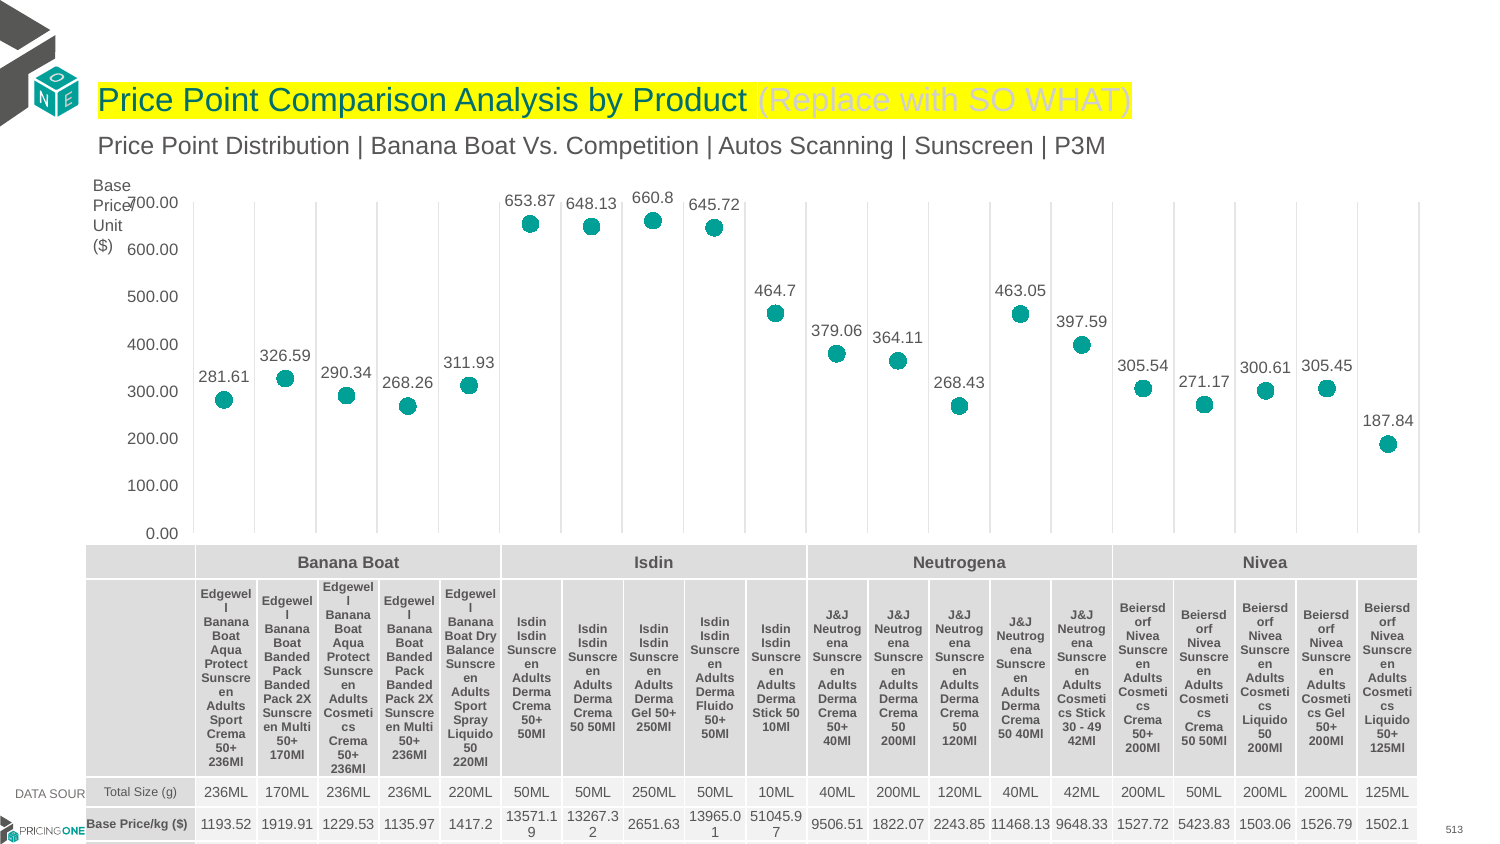

# Price Point Comparison Analysis by Product (Replace with SO WHAT)
Price Point Distribution | Banana Boat Vs. Competition | Autos Scanning | Sunscreen | P3M
Base Price/Unit ($)

### Chart

| Category | Base Price/Unit |
|---|---|
| Edgewell Banana Boat Aqua Protect Sunscreen Adults Sport Crema 50+ 236Ml | 281.61 |
| Edgewell Banana Boat Banded Pack Banded Pack 2X Sunscreen Multi 50+ 170Ml | 326.59 |
| Edgewell Banana Boat Aqua Protect Sunscreen Adults Cosmetics Crema 50+ 236Ml | 290.34 |
| Edgewell Banana Boat Banded Pack Banded Pack 2X Sunscreen Multi 50+ 236Ml | 268.26 |
| Edgewell Banana Boat Dry Balance Sunscreen Adults Sport Spray Liquido 50 220Ml | 311.93 |
| Isdin Isdin Sunscreen Adults Derma Crema 50+ 50Ml | 653.87 |
| Isdin Isdin Sunscreen Adults Derma Crema 50 50Ml | 648.13 |
| Isdin Isdin Sunscreen Adults Derma Gel 50+ 250Ml | 660.8 |
| Isdin Isdin Sunscreen Adults Derma Fluido 50+ 50Ml | 645.72 |
| Isdin Isdin Sunscreen Adults Derma Stick 50 10Ml | 464.7 |
| J&J Neutrogena Sunscreen Adults Derma Crema 50+ 40Ml | 379.06 |
| J&J Neutrogena Sunscreen Adults Derma Crema 50 200Ml | 364.11 |
| J&J Neutrogena Sunscreen Adults Derma Crema 50 120Ml | 268.43 |
| J&J Neutrogena Sunscreen Adults Derma Crema 50 40Ml | 463.05 |
| J&J Neutrogena Sunscreen Adults Cosmetics Stick 30 - 49 42Ml | 397.59 |
| Beiersdorf Nivea Sunscreen Adults Cosmetics Crema 50+ 200Ml | 305.54 |
| Beiersdorf Nivea Sunscreen Adults Cosmetics Crema 50 50Ml | 271.17 |
| Beiersdorf Nivea Sunscreen Adults Cosmetics Liquido 50 200Ml | 300.61 |
| Beiersdorf Nivea Sunscreen Adults Cosmetics Gel 50+ 200Ml | 305.45 |
| Beiersdorf Nivea Sunscreen Adults Cosmetics Liquido 50+ 125Ml | 187.84 |
|  | Banana Boat | Banana Boat | Banana Boat | Banana Boat | Banana Boat | Isdin | Isdin | Isdin | Isdin | Isdin | Neutrogena | Neutrogena | Neutrogena | Neutrogena | Neutrogena | Nivea | Nivea | Nivea | Nivea | Nivea |
| --- | --- | --- | --- | --- | --- | --- | --- | --- | --- | --- | --- | --- | --- | --- | --- | --- | --- | --- | --- | --- |
|  | Edgewell Banana Boat Aqua Protect Sunscreen Adults Sport Crema 50+ 236Ml | Edgewell Banana Boat Banded Pack Banded Pack 2X Sunscreen Multi 50+ 170Ml | Edgewell Banana Boat Aqua Protect Sunscreen Adults Cosmetics Crema 50+ 236Ml | Edgewell Banana Boat Banded Pack Banded Pack 2X Sunscreen Multi 50+ 236Ml | Edgewell Banana Boat Dry Balance Sunscreen Adults Sport Spray Liquido 50 220Ml | Isdin Isdin Sunscreen Adults Derma Crema 50+ 50Ml | Isdin Isdin Sunscreen Adults Derma Crema 50 50Ml | Isdin Isdin Sunscreen Adults Derma Gel 50+ 250Ml | Isdin Isdin Sunscreen Adults Derma Fluido 50+ 50Ml | Isdin Isdin Sunscreen Adults Derma Stick 50 10Ml | J&J Neutrogena Sunscreen Adults Derma Crema 50+ 40Ml | J&J Neutrogena Sunscreen Adults Derma Crema 50 200Ml | J&J Neutrogena Sunscreen Adults Derma Crema 50 120Ml | J&J Neutrogena Sunscreen Adults Derma Crema 50 40Ml | J&J Neutrogena Sunscreen Adults Cosmetics Stick 30 - 49 42Ml | Beiersdorf Nivea Sunscreen Adults Cosmetics Crema 50+ 200Ml | Beiersdorf Nivea Sunscreen Adults Cosmetics Crema 50 50Ml | Beiersdorf Nivea Sunscreen Adults Cosmetics Liquido 50 200Ml | Beiersdorf Nivea Sunscreen Adults Cosmetics Gel 50+ 200Ml | Beiersdorf Nivea Sunscreen Adults Cosmetics Liquido 50+ 125Ml |
| Total Size (g) | 236ML | 170ML | 236ML | 236ML | 220ML | 50ML | 50ML | 250ML | 50ML | 10ML | 40ML | 200ML | 120ML | 40ML | 42ML | 200ML | 50ML | 200ML | 200ML | 125ML |
| Base Price/kg ($) | 1193.52 | 1919.91 | 1229.53 | 1135.97 | 1417.2 | 13571.19 | 13267.32 | 2651.63 | 13965.01 | 51045.97 | 9506.51 | 1822.07 | 2243.85 | 11468.13 | 9648.33 | 1527.72 | 5423.83 | 1503.06 | 1526.79 | 1502.1 |
| P12M GM % |  |  |  |  |  |  |  |  |  |  |  |  |  |  |  |  |  |  |  |  |
DATA SOURCE: Trade Panel/Retailer Data | April  2025

6/29/2025
513